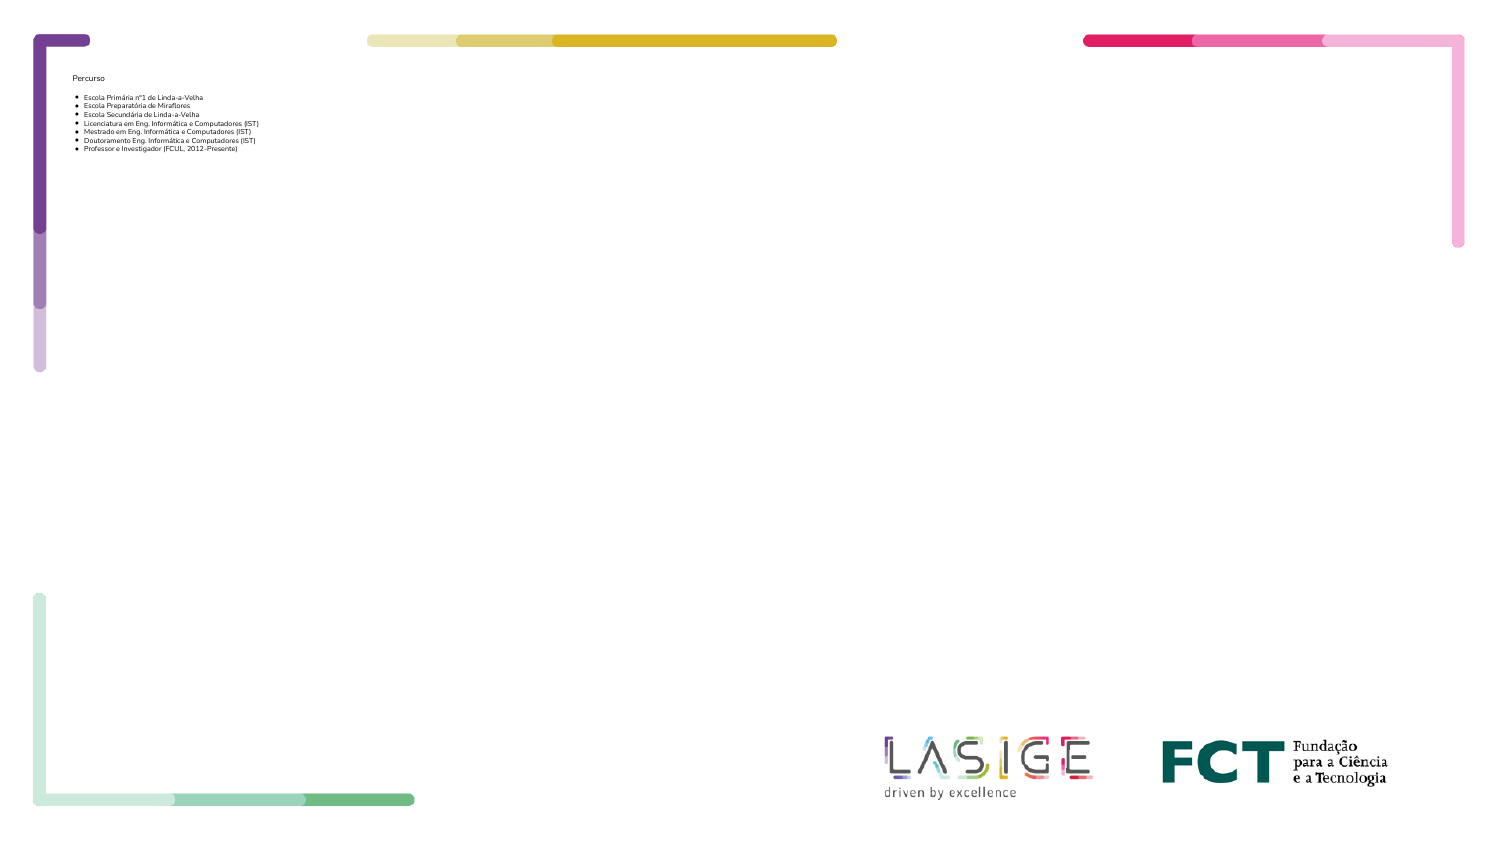

# Percurso

Escola Primária nº1 de Linda-a-Velha
Escola Preparatória de Miraflores
Escola Secundária de Linda-a-Velha
Licenciatura em Eng. Informática e Computadores (IST)
Mestrado em Eng. Informática e Computadores (IST)
Doutoramento Eng. Informática e Computadores (IST)
Professor e Investigador (FCUL, 2012-Presente)